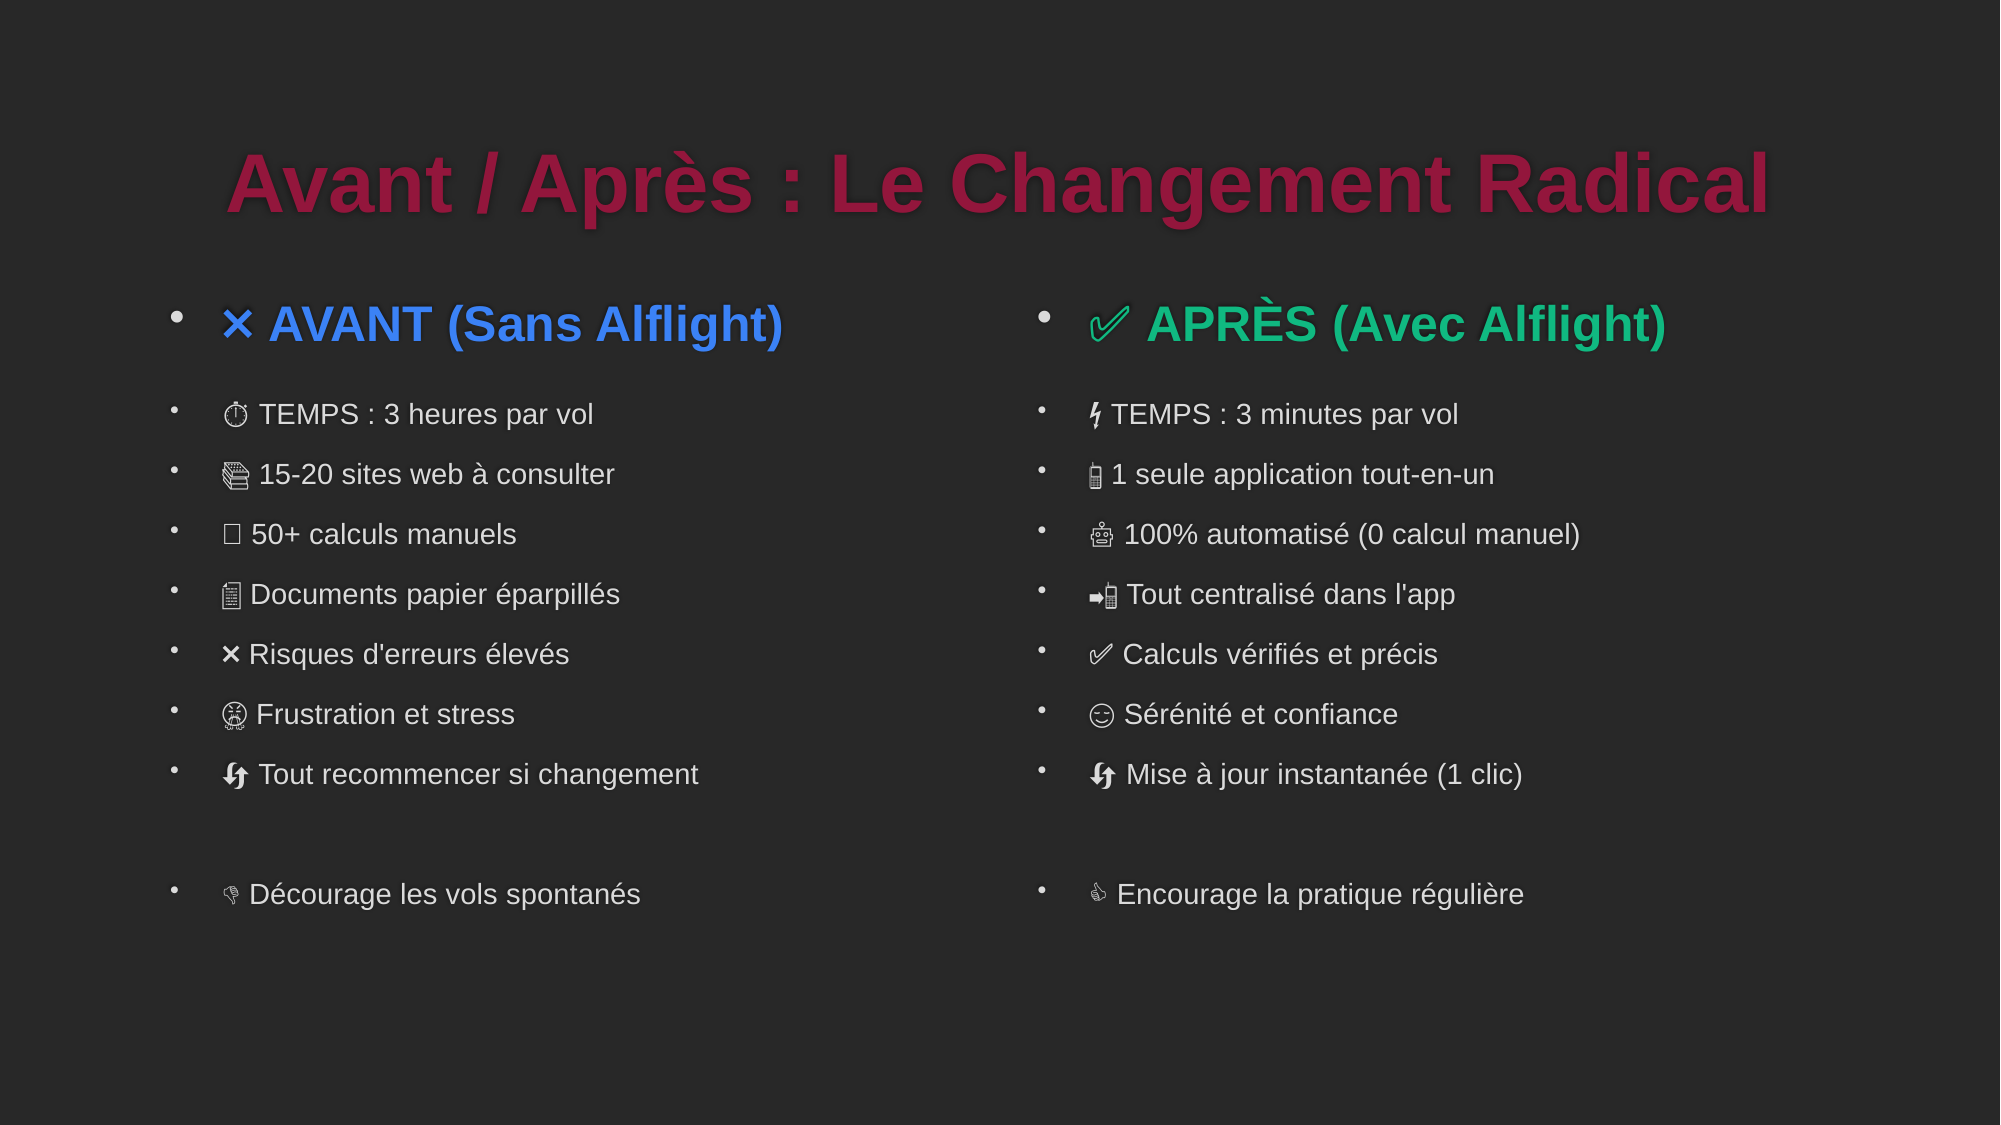

# Avant / Après : Le Changement Radical
❌ AVANT (Sans Alflight)
⏱️ TEMPS : 3 heures par vol
📚 15-20 sites web à consulter
🧮 50+ calculs manuels
📄 Documents papier éparpillés
❌ Risques d'erreurs élevés
😤 Frustration et stress
🔄 Tout recommencer si changement

👎 Décourage les vols spontanés
✅ APRÈS (Avec Alflight)
⚡ TEMPS : 3 minutes par vol
📱 1 seule application tout-en-un
🤖 100% automatisé (0 calcul manuel)
📲 Tout centralisé dans l'app
✅ Calculs vérifiés et précis
😌 Sérénité et confiance
🔄 Mise à jour instantanée (1 clic)

👍 Encourage la pratique régulière